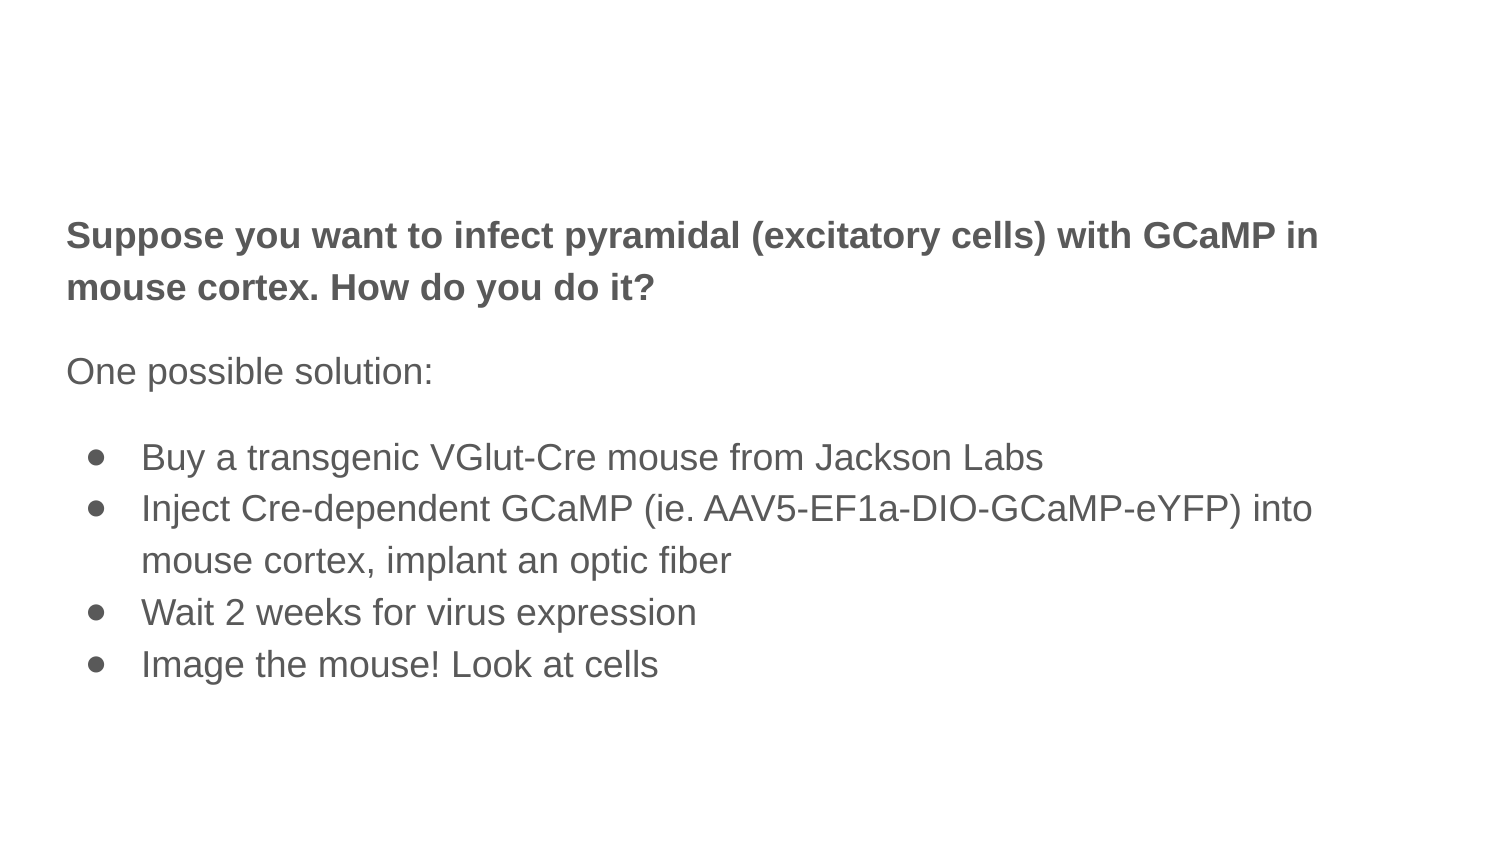

#
Suppose you want to infect pyramidal (excitatory cells) with GCaMP in mouse cortex. How do you do it?
One possible solution:
Buy a transgenic VGlut-Cre mouse from Jackson Labs
Inject Cre-dependent GCaMP (ie. AAV5-EF1a-DIO-GCaMP-eYFP) into mouse cortex, implant an optic fiber
Wait 2 weeks for virus expression
Image the mouse! Look at cells